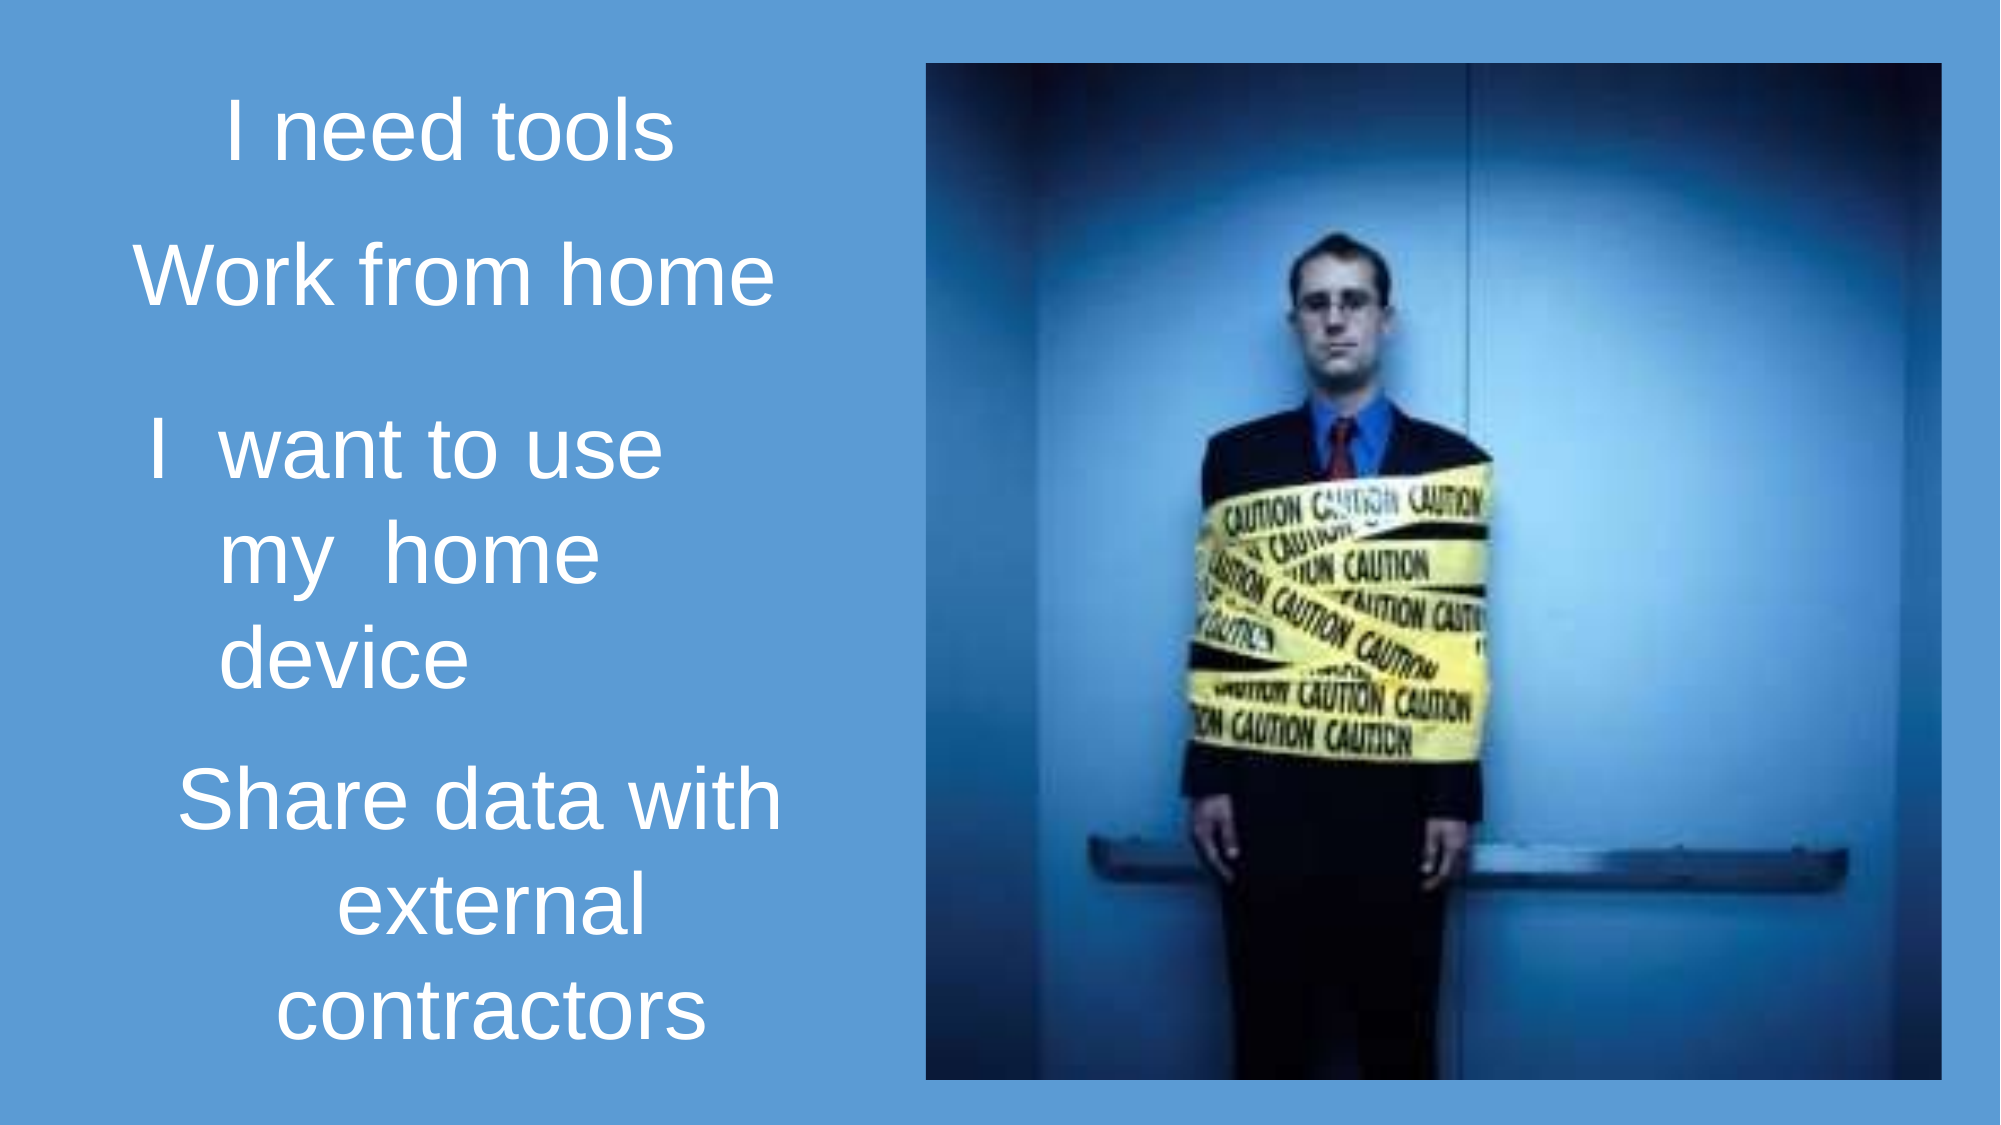

I need tools  Work from home
I	want to use my  home device
Share data with  external contractors
Team space & Chat